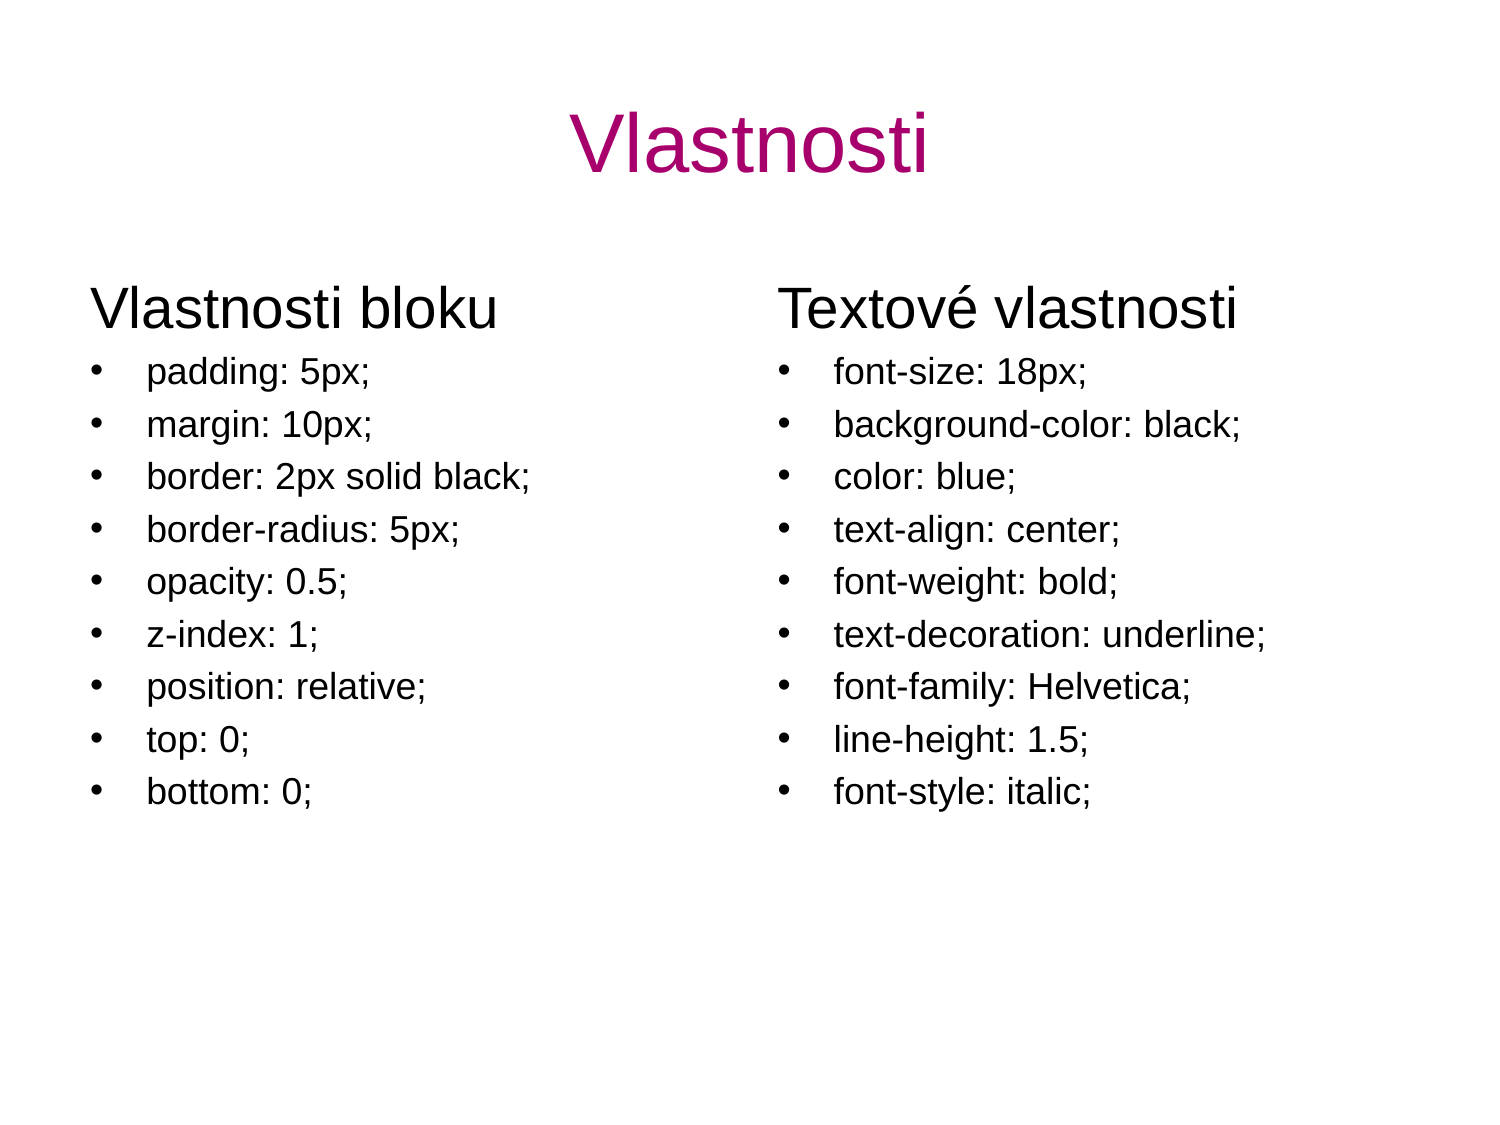

# Vlastnosti
Vlastnosti bloku
padding: 5px;
margin: 10px;
border: 2px solid black;
border-radius: 5px;
opacity: 0.5;
z-index: 1;
position: relative;
top: 0;
bottom: 0;

Textové vlastnosti
font-size: 18px;
background-color: black;
color: blue;
text-align: center;
font-weight: bold;
text-decoration: underline;
font-family: Helvetica;
line-height: 1.5;
font-style: italic;